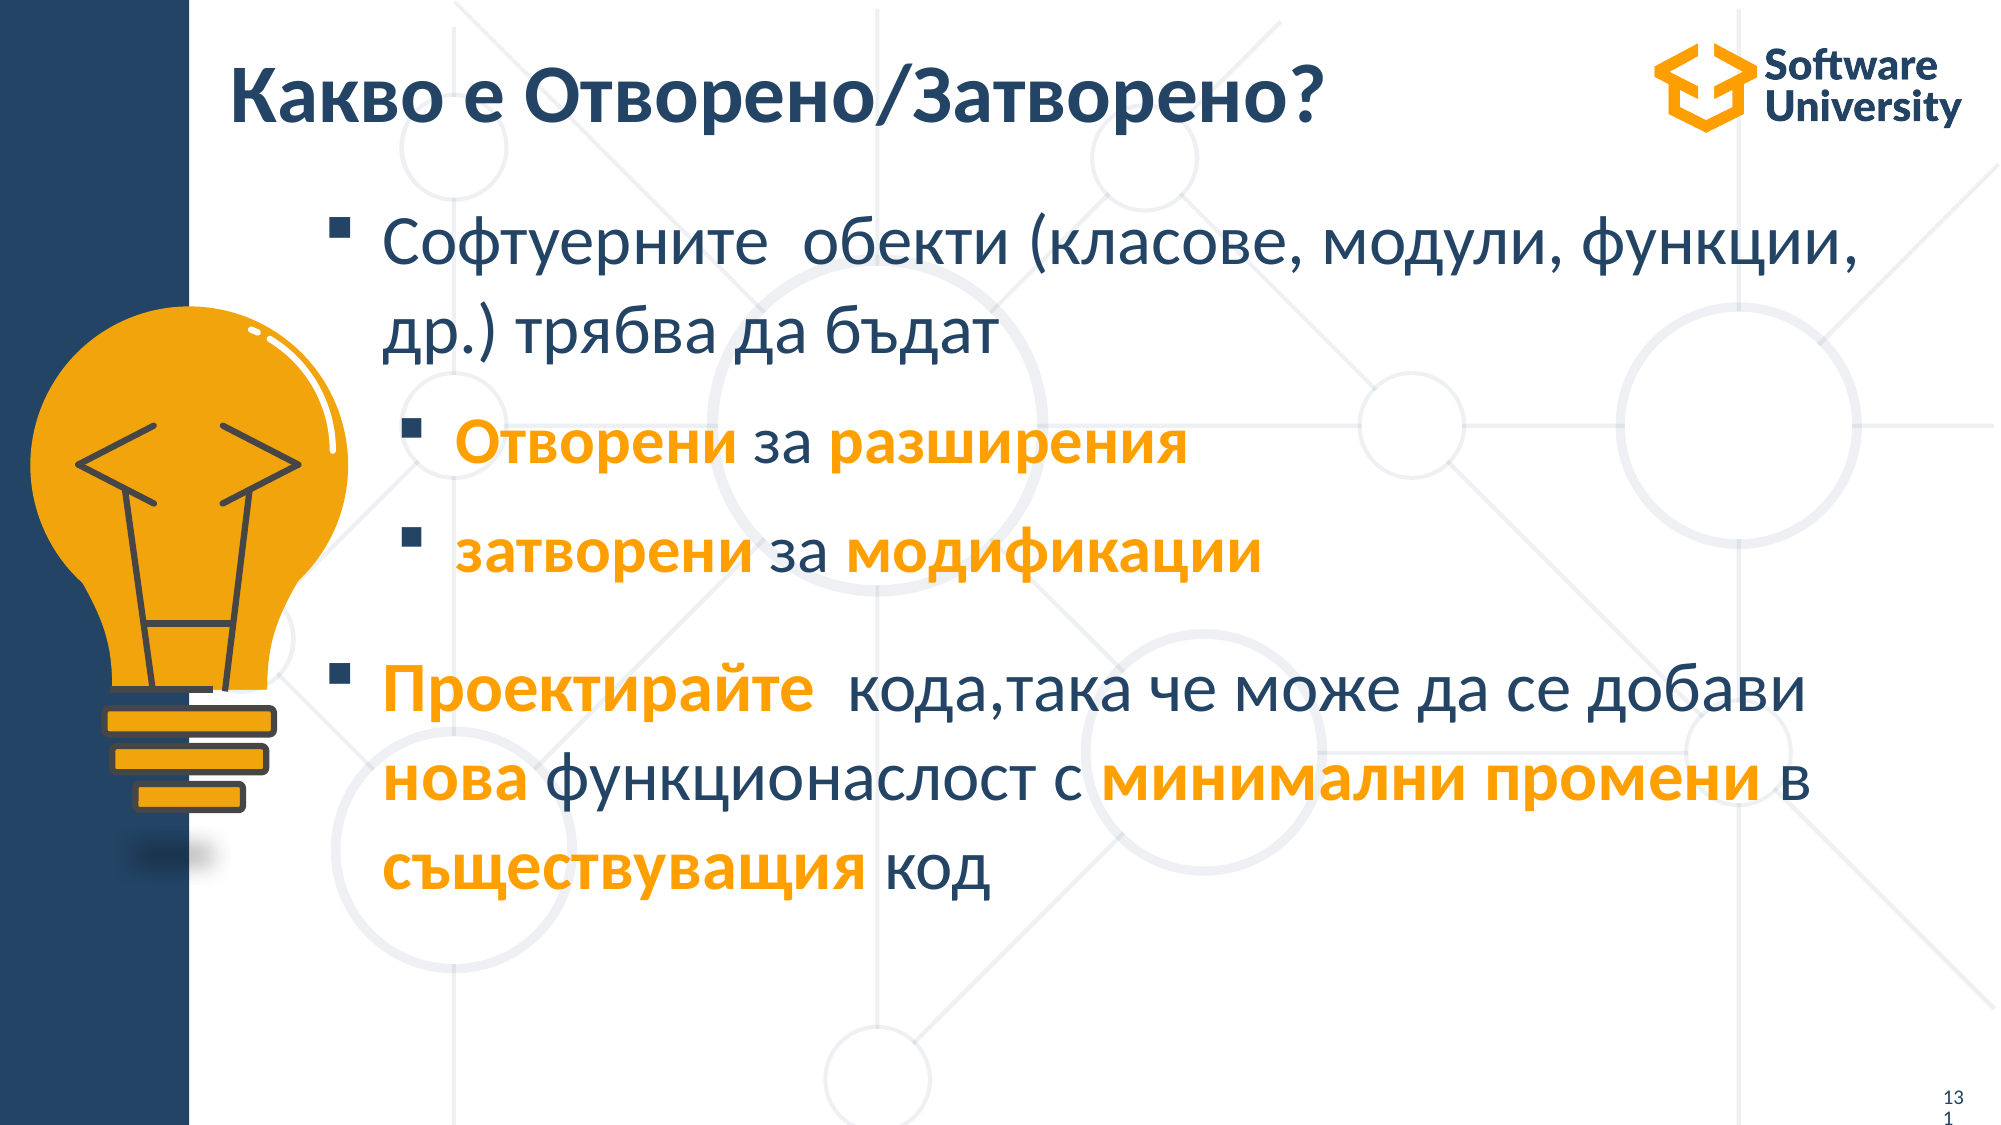

# Какво е Отворено/Затворено?
Софтуерните  обекти (класове, модули, функции, др.) трябва да бъдат
Отворени за разширения
затворени за модификации
Проектирайте  кода,така че може да се добави нова функционаслост с минимални промени в съществуващия код
131